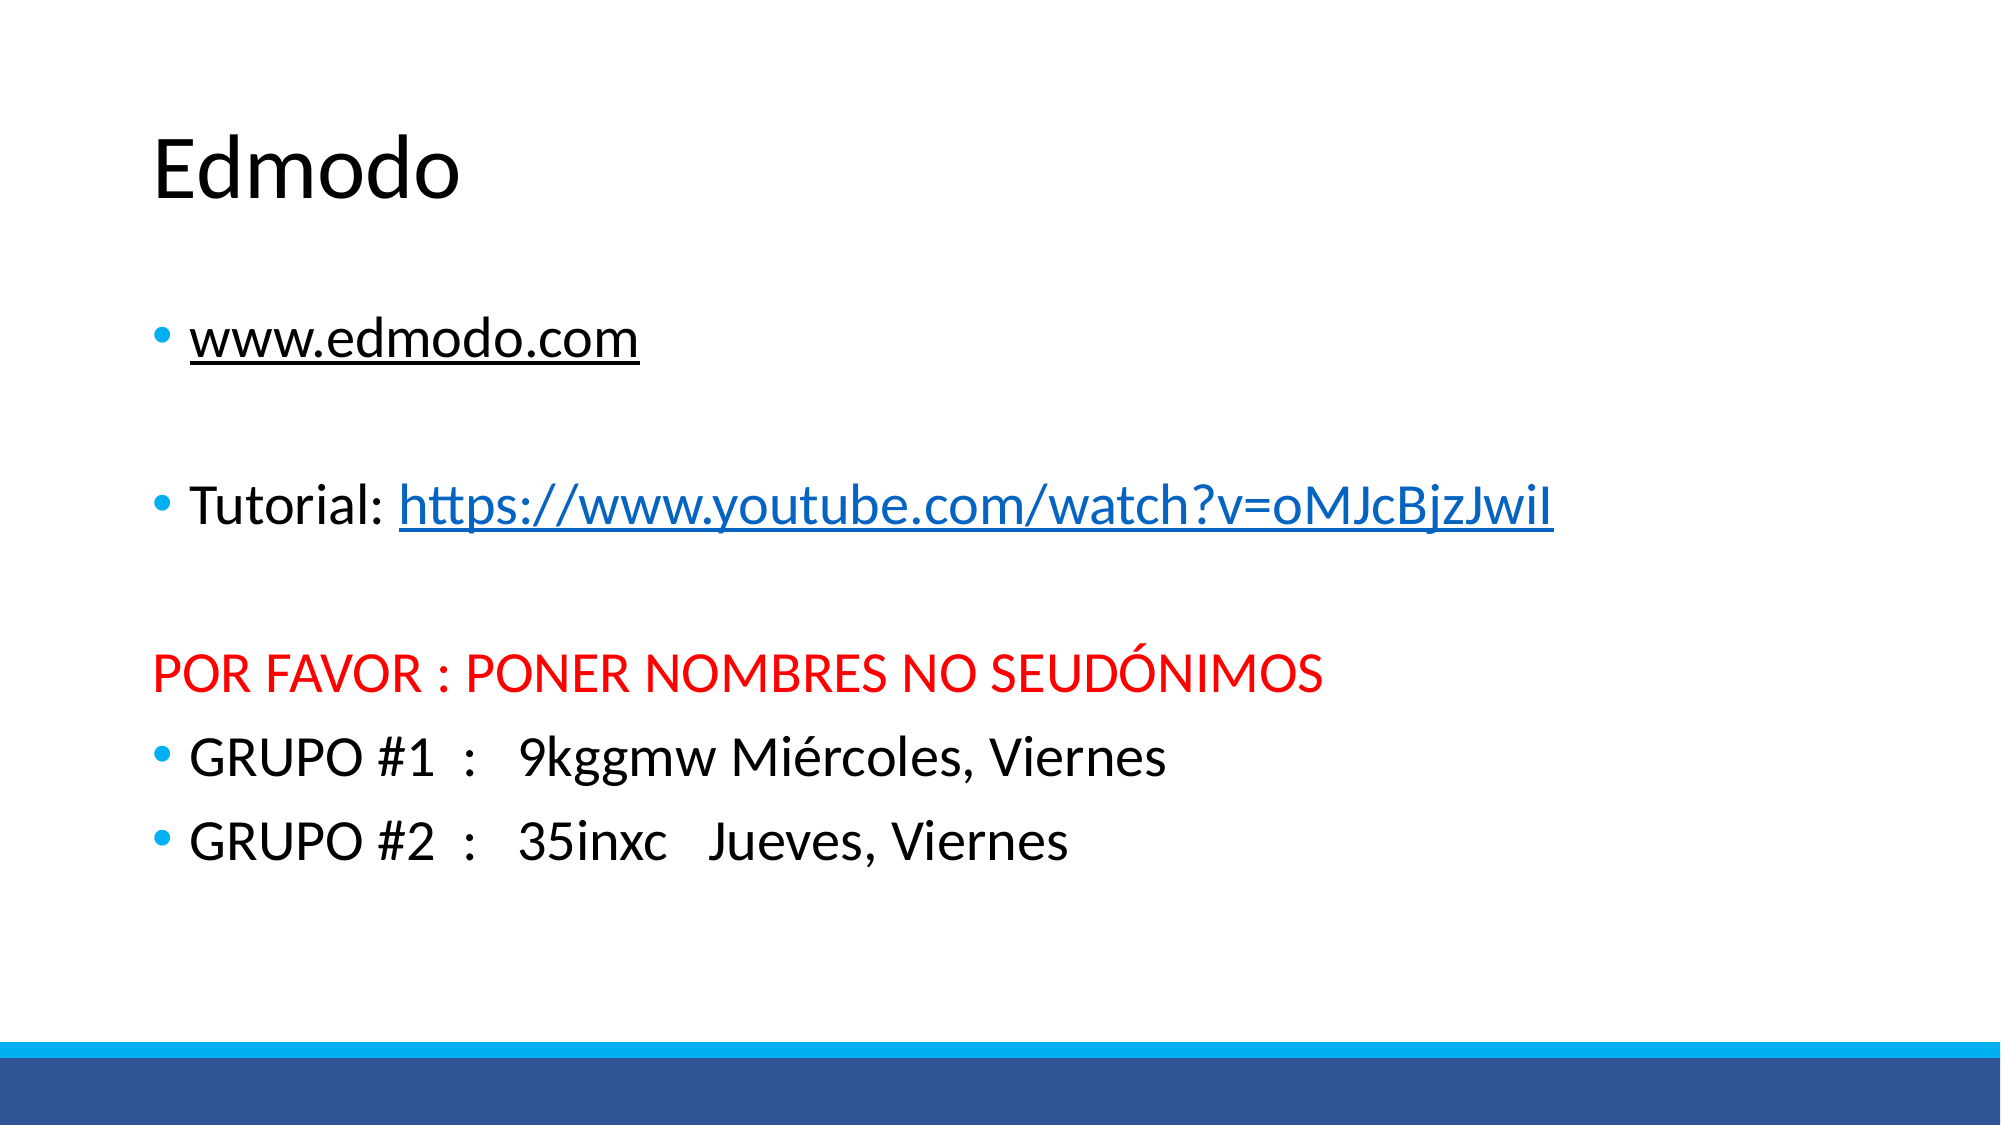

# Edmodo
www.edmodo.com

Tutorial: https://www.youtube.com/watch?v=oMJcBjzJwiI

POR FAVOR : PONER NOMBRES NO SEUDÓNIMOS
GRUPO #1  :   9kggmw Miércoles, Viernes
GRUPO #2  :   35inxc   Jueves, Viernes